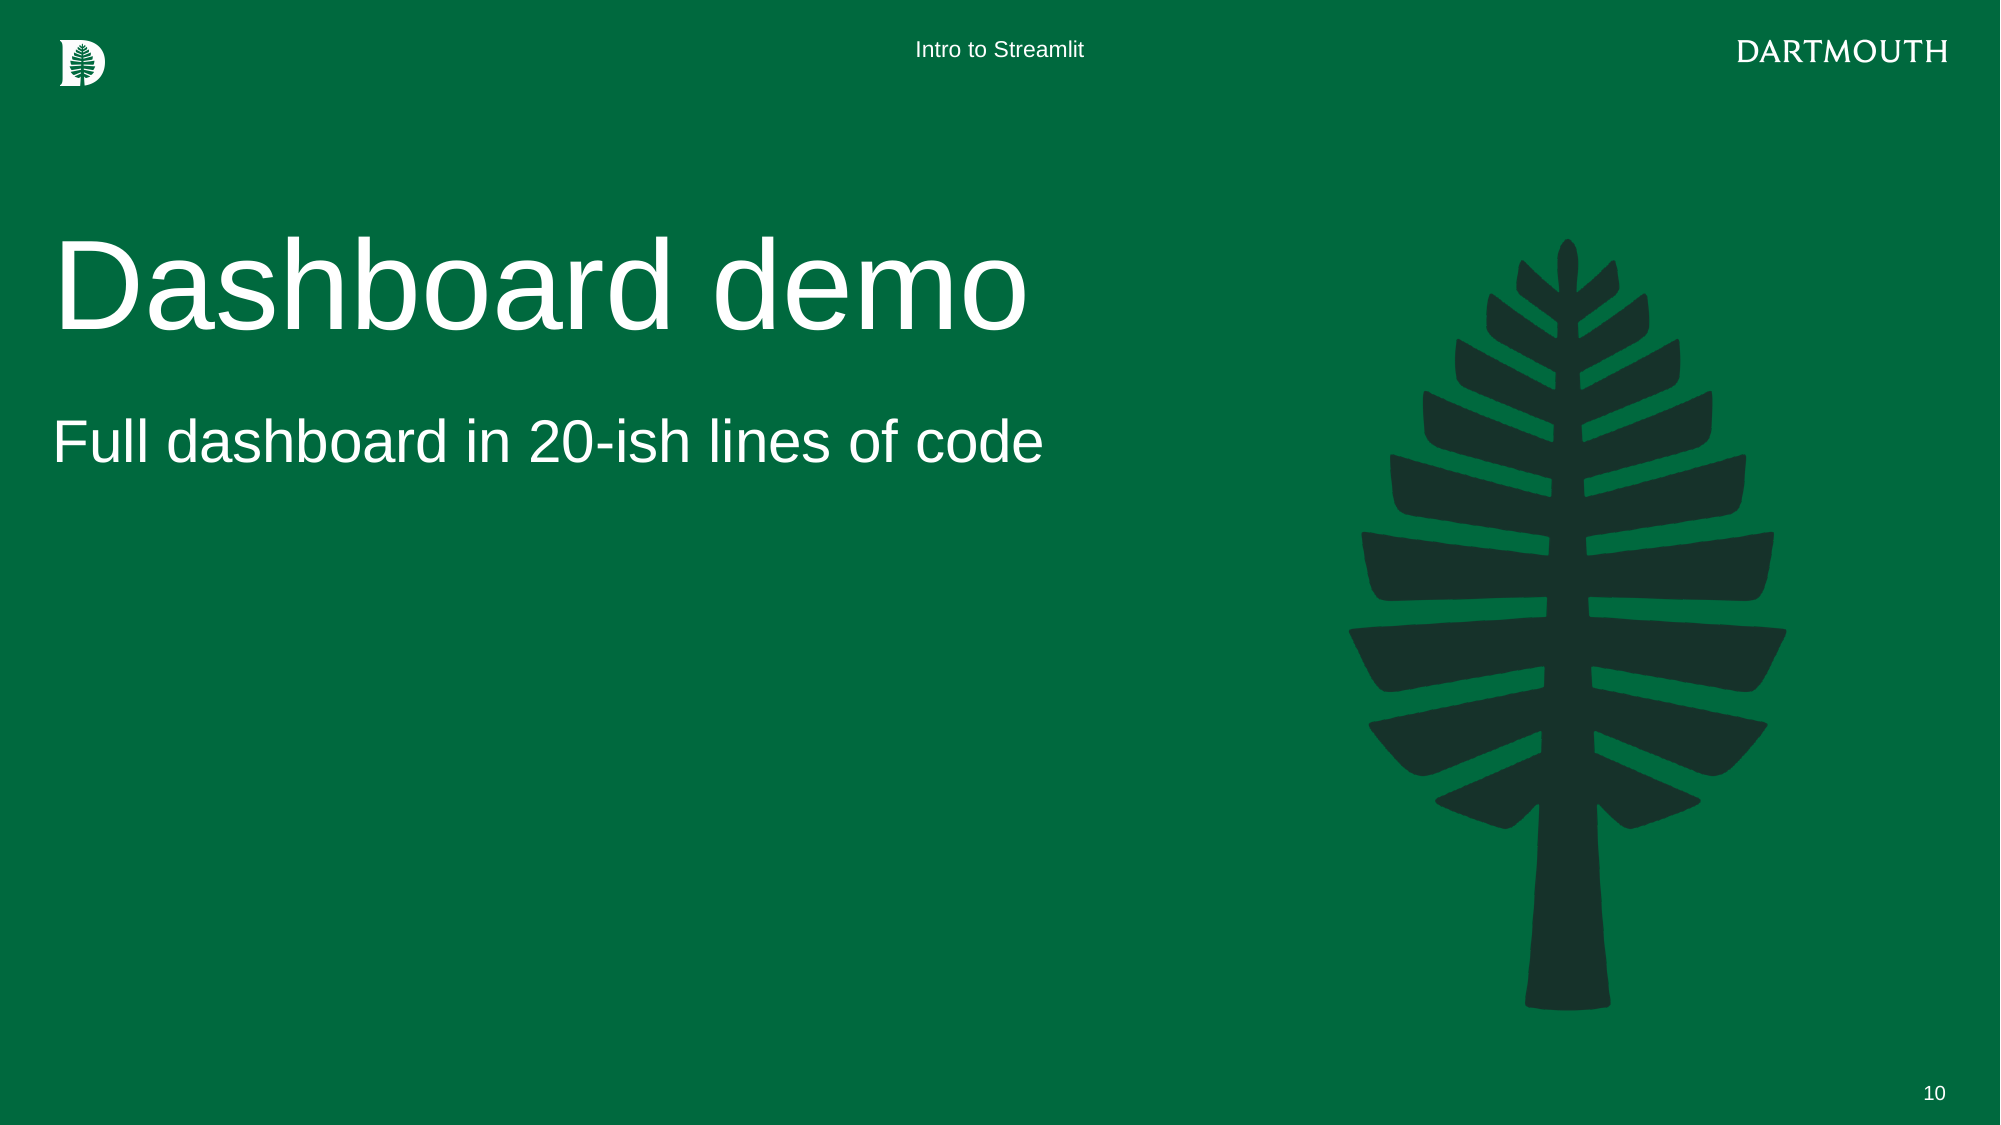

Intro to Streamlit
# Dashboard demo
Full dashboard in 20-ish lines of code
10